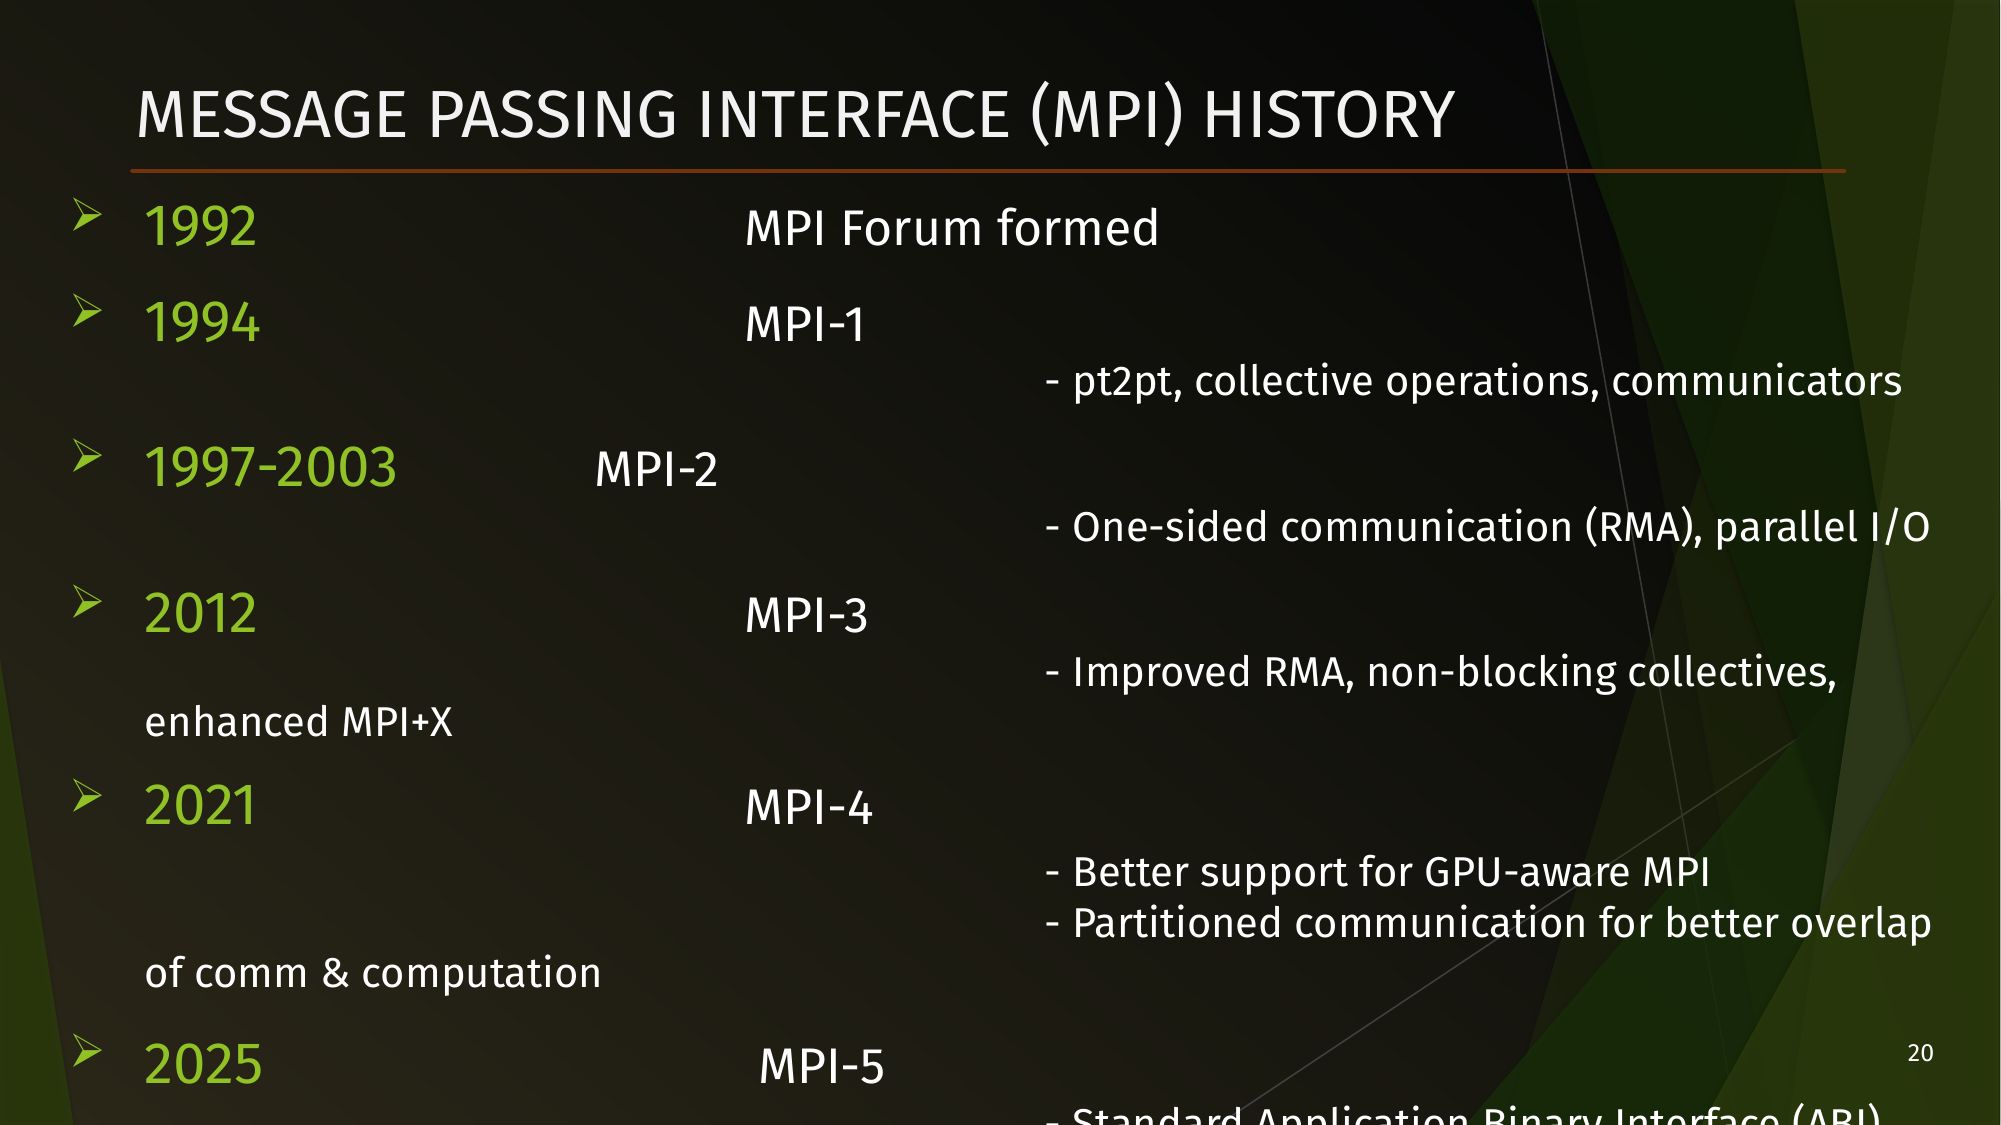

# Message Passing Interface (MPI) history

1992 				MPI Forum formed
1994				MPI-1
						- pt2pt, collective operations, communicators
1997-2003		MPI-2
						- One-sided communication (RMA), parallel I/O
2012				MPI-3
						- Improved RMA, non-blocking collectives, enhanced MPI+X
2021				MPI-4
						- Better support for GPU-aware MPI
						- Partitioned communication for better overlap of comm & computation
2025				 MPI-5
						- Standard Application Binary Interface (ABI)
						- And more!
20